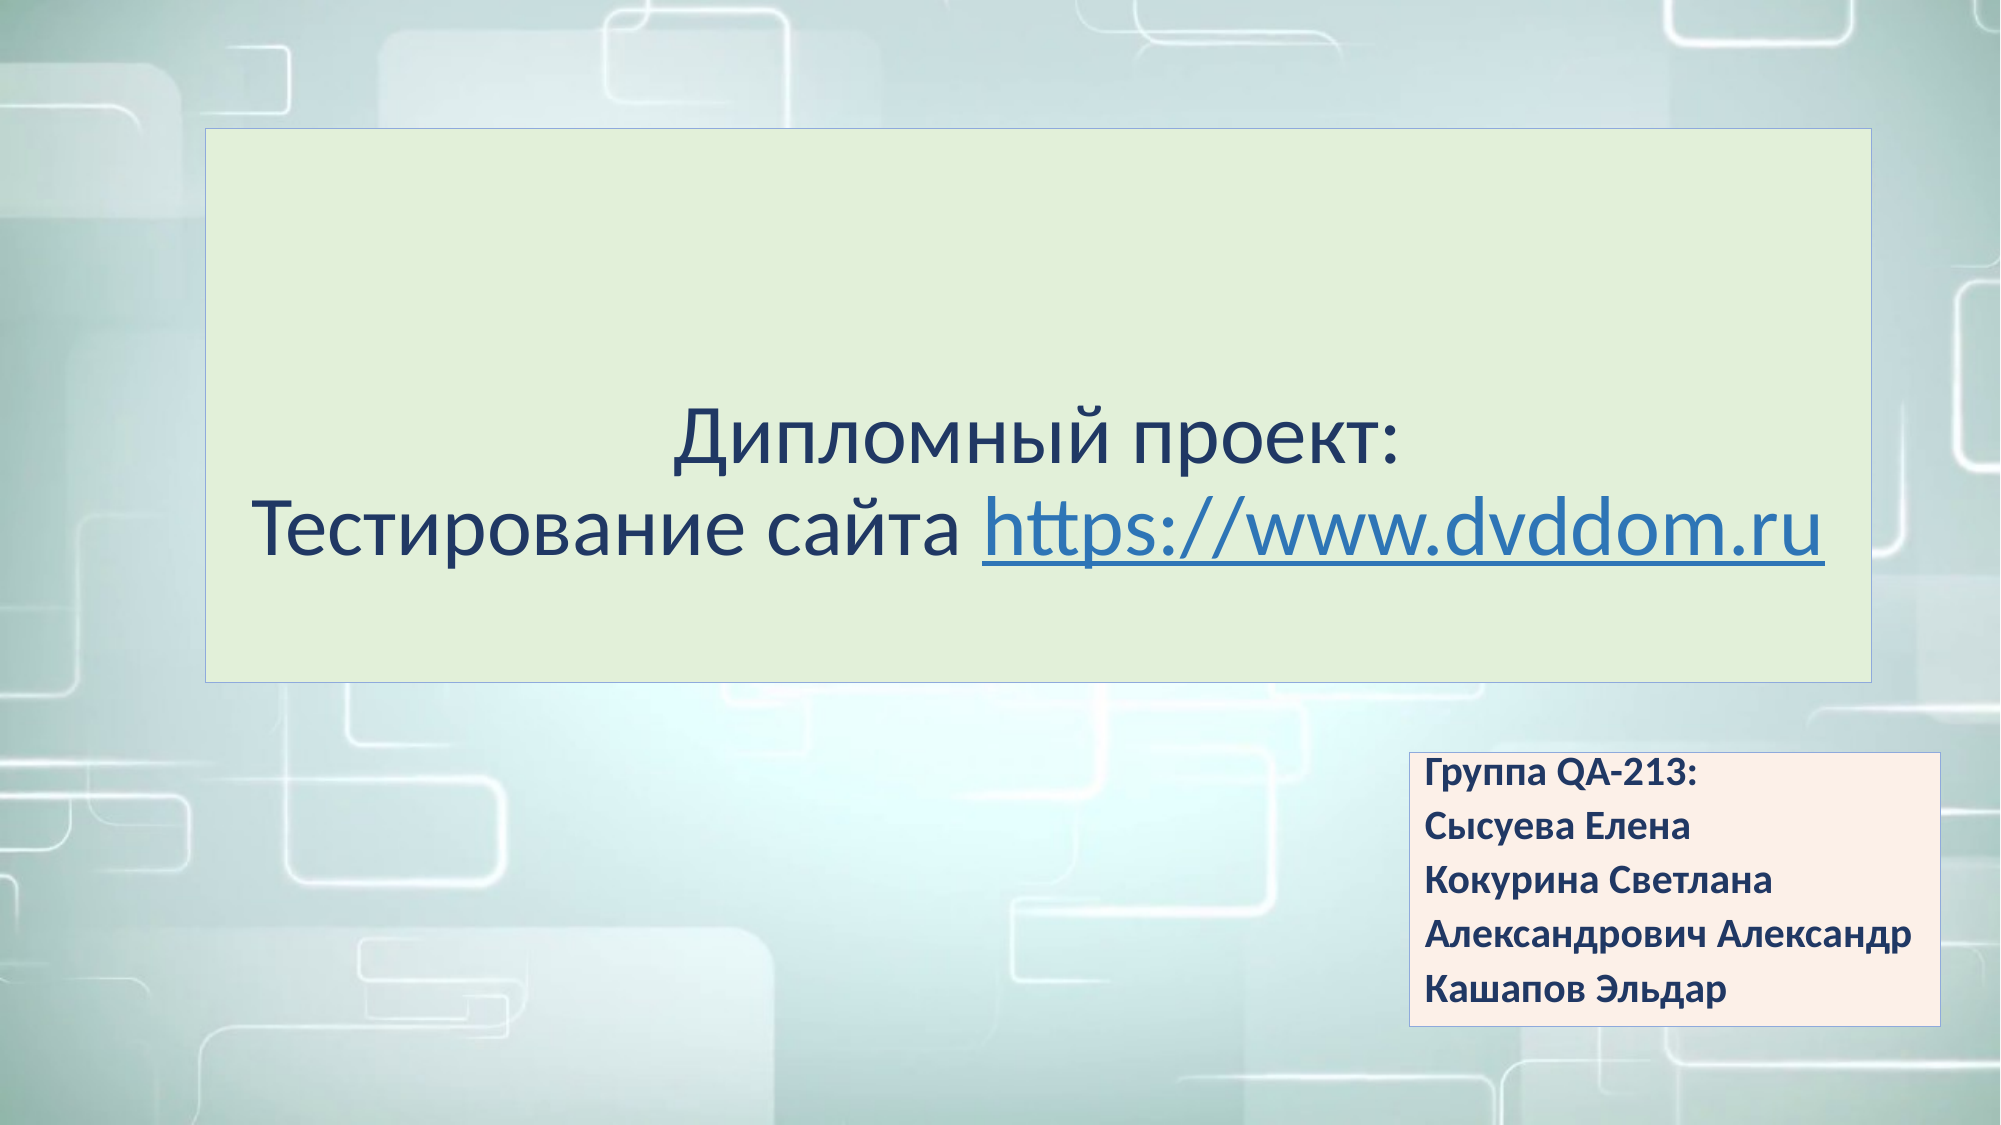

# Дипломный проект: Тестирование сайта https://www.dvddom.ru
Группа QA-213:
Сысуева Елена
Кокурина Светлана
Александрович Александр
Кашапов Эльдар